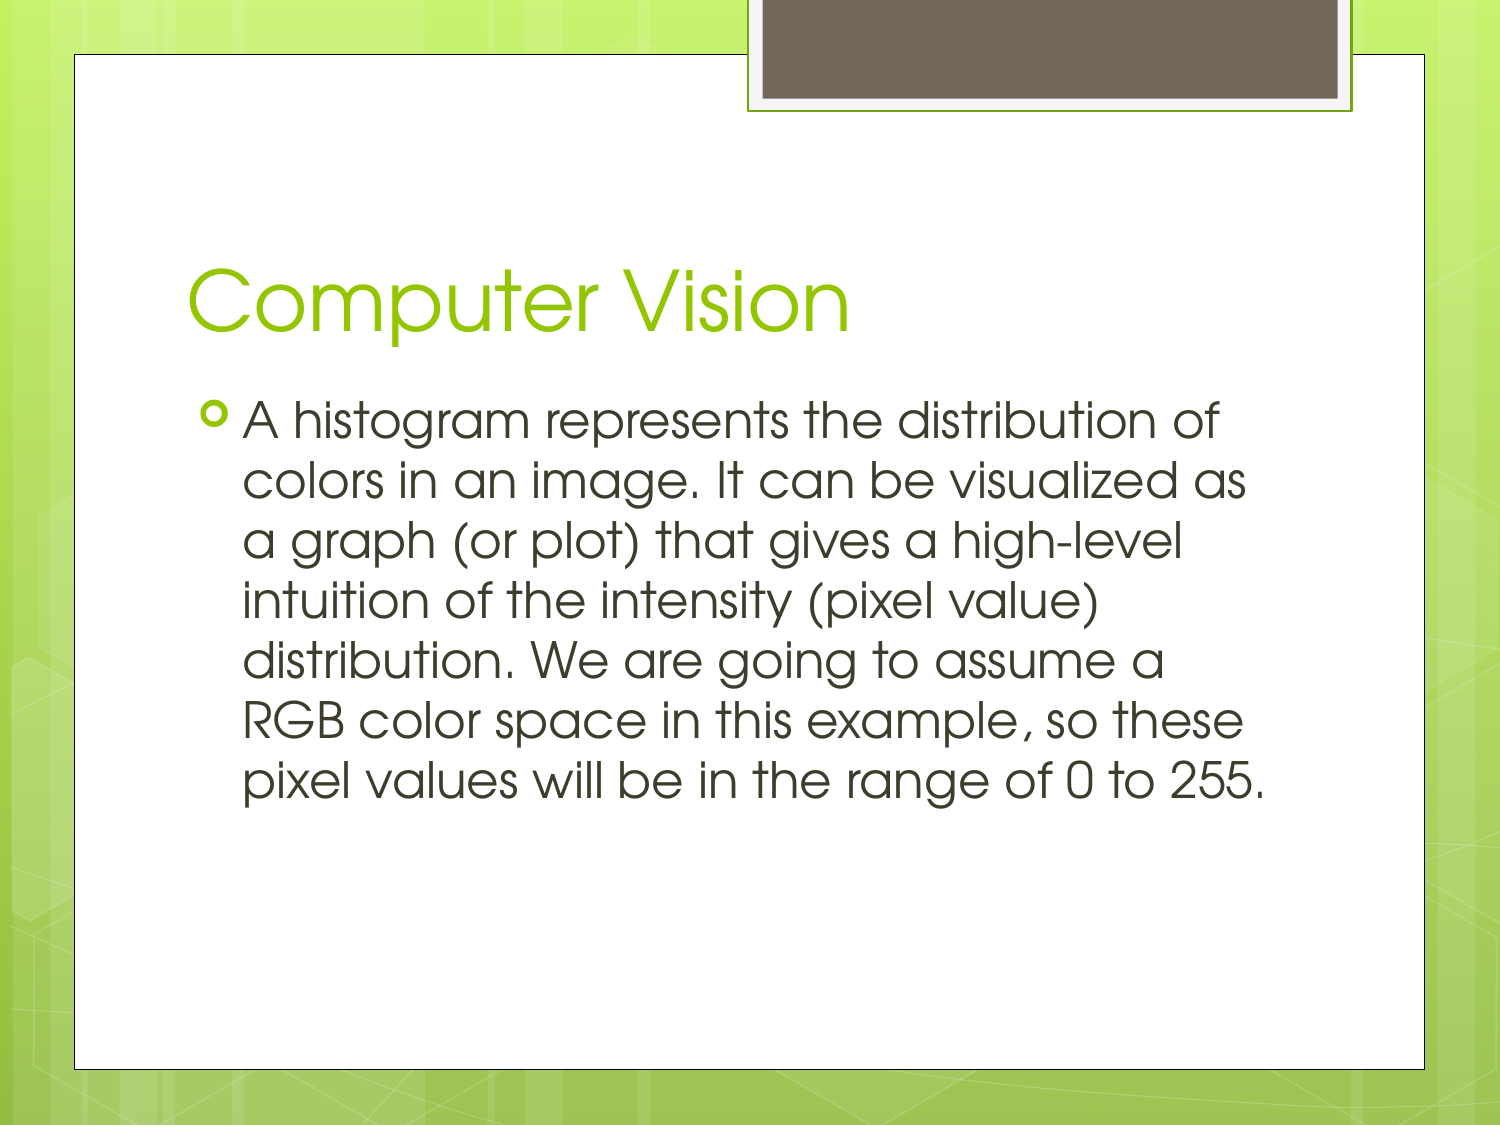

# Computer Vision
A histogram represents the distribution of colors in an image. It can be visualized as a graph (or plot) that gives a high-level intuition of the intensity (pixel value) distribution. We are going to assume a RGB color space in this example, so these pixel values will be in the range of 0 to 255.